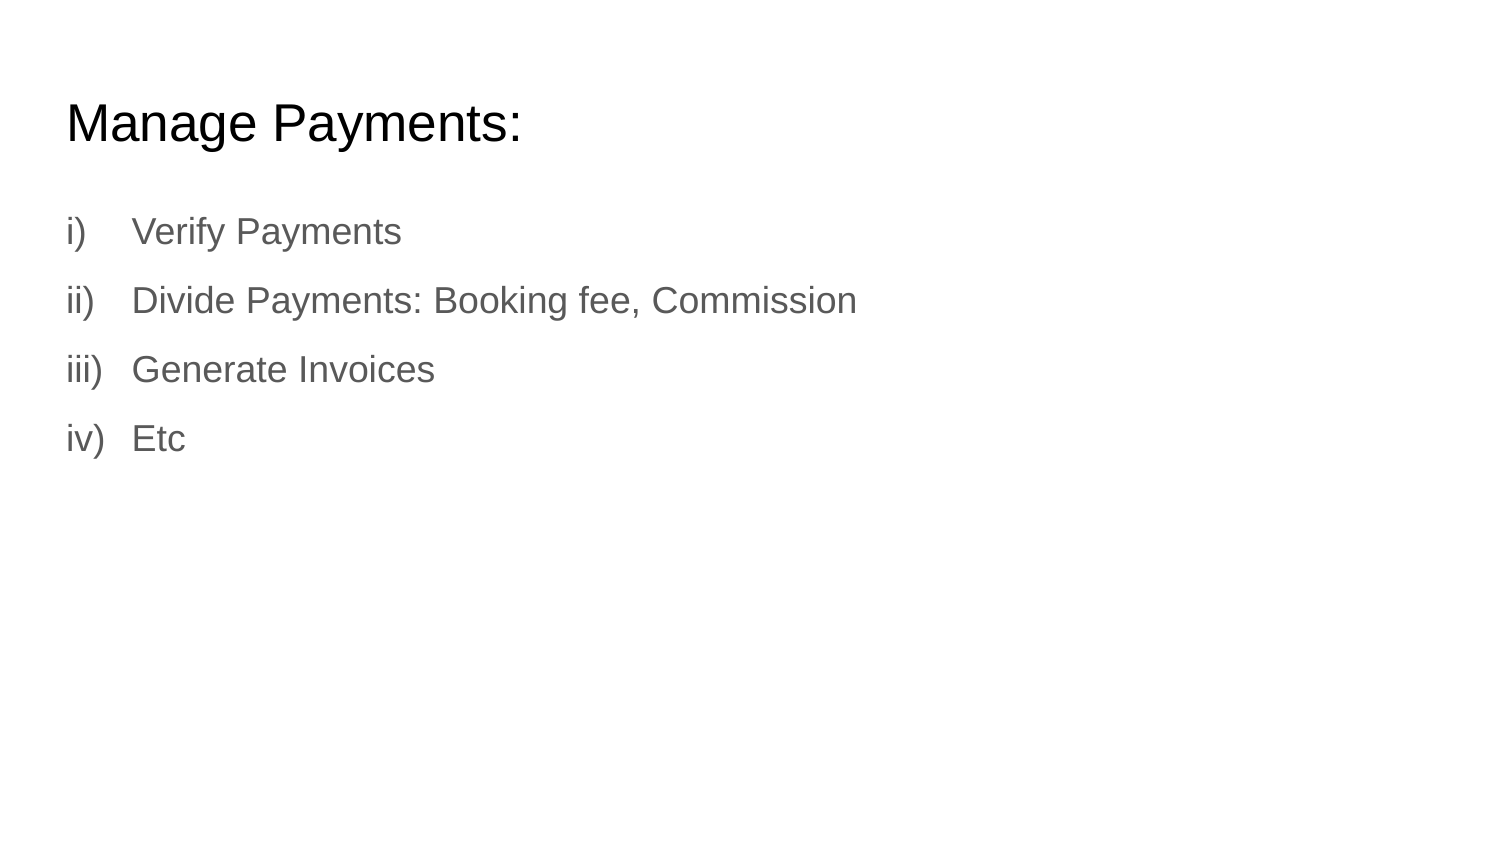

# Manage Payments:
Verify Payments
Divide Payments: Booking fee, Commission
Generate Invoices
Etc